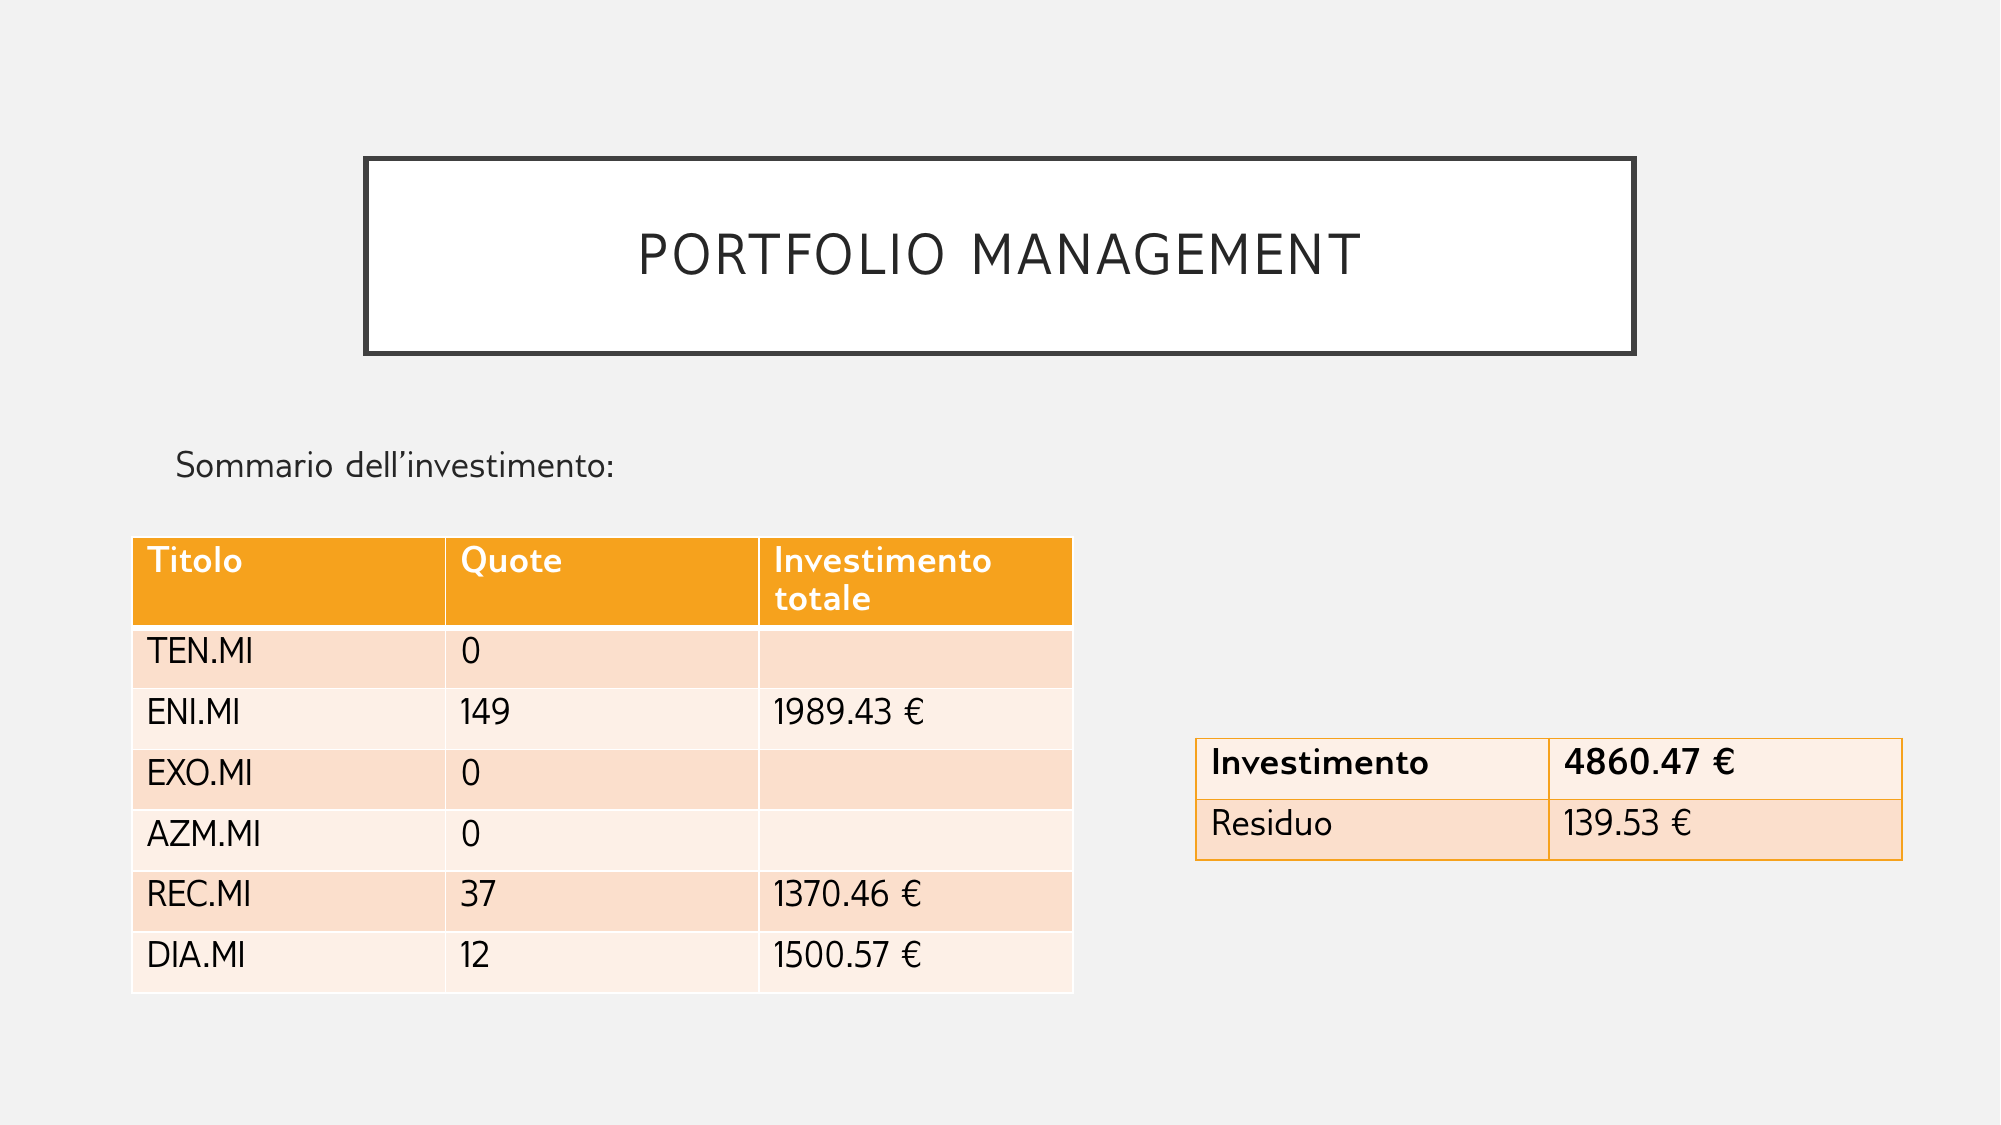

# Portfolio management
Sommario dell’investimento:

| Titolo | Quote | Investimento totale |
| --- | --- | --- |
| TEN.MI | 0 |  |
| ENI.MI | 149 | 1989.43 € |
| EXO.MI | 0 |  |
| AZM.MI | 0 |  |
| REC.MI | 37 | 1370.46 € |
| DIA.MI | 12 | 1500.57 € |
| Investimento | 4860.47 € |
| --- | --- |
| Residuo | 139.53 € |